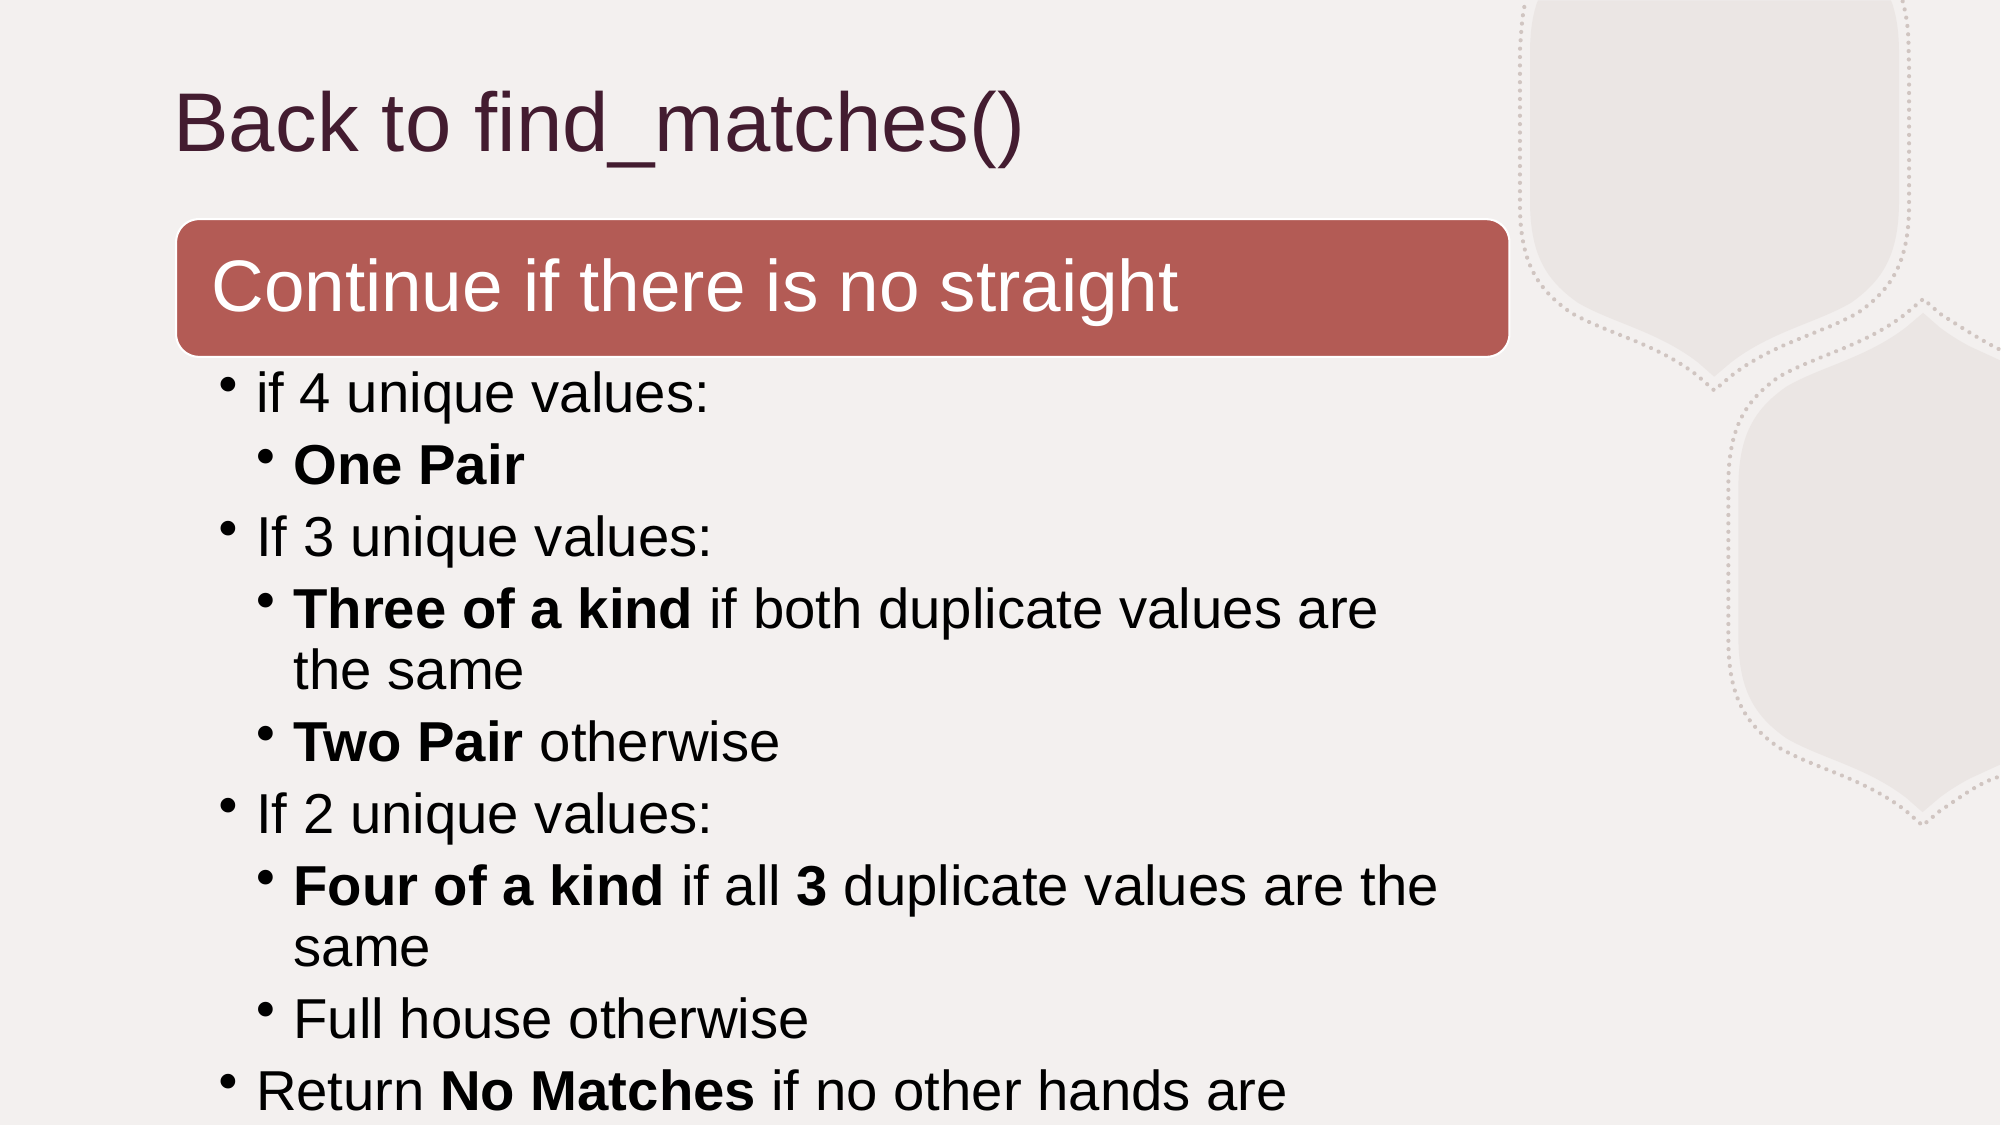

# Back to find_matches()
Continue if there is no straight
if 4 unique values:
One Pair
If 3 unique values:
Three of a kind if both duplicate values are the same
Two Pair otherwise
If 2 unique values:
Four of a kind if all 3 duplicate values are the same
Full house otherwise
Return No Matches if no other hands are present